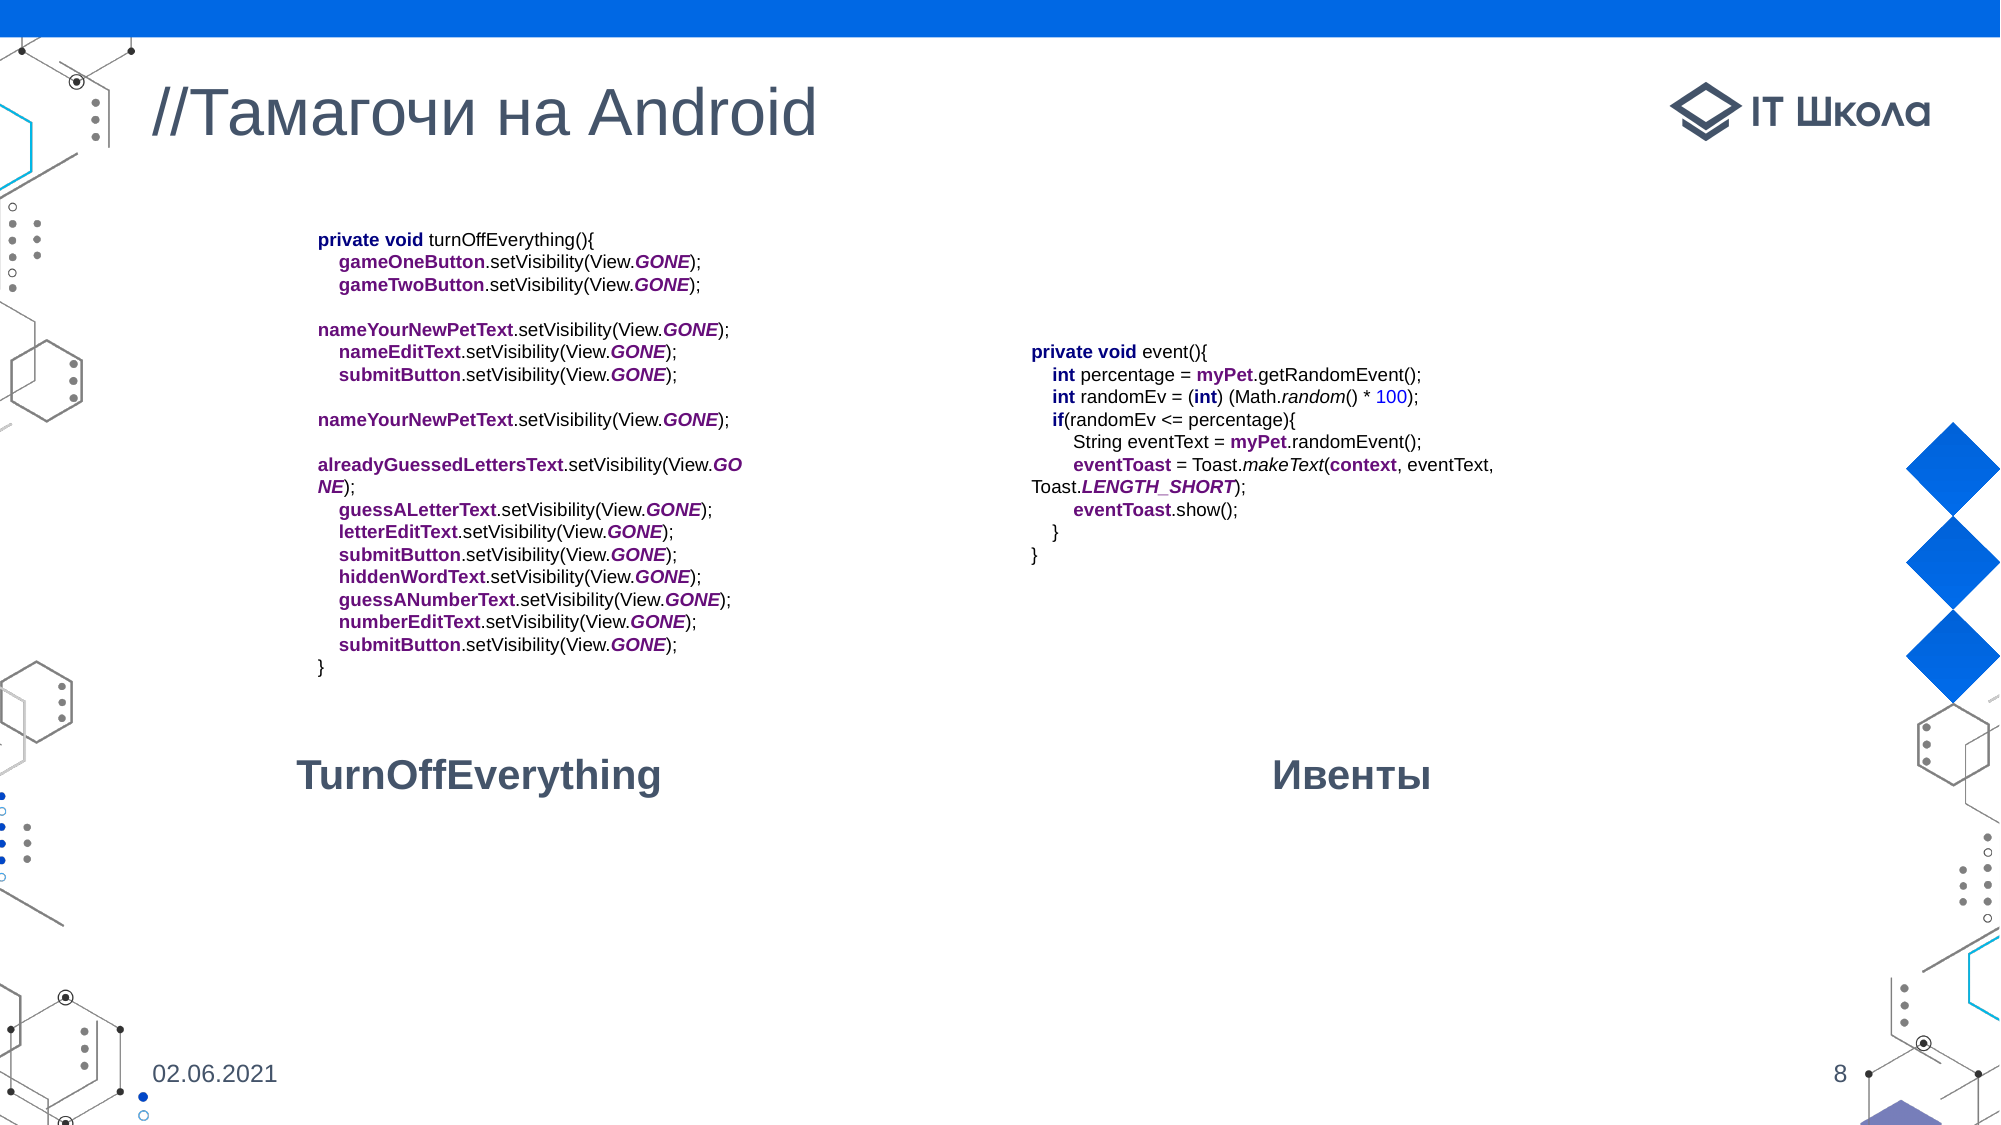

# //Тамагочи на Android
private void turnOffEverything(){
    gameOneButton.setVisibility(View.GONE);
    gameTwoButton.setVisibility(View.GONE);
    nameYourNewPetText.setVisibility(View.GONE);
    nameEditText.setVisibility(View.GONE);
    submitButton.setVisibility(View.GONE);
    nameYourNewPetText.setVisibility(View.GONE);
    alreadyGuessedLettersText.setVisibility(View.GONE);
    guessALetterText.setVisibility(View.GONE);
    letterEditText.setVisibility(View.GONE);
    submitButton.setVisibility(View.GONE);
    hiddenWordText.setVisibility(View.GONE);
    guessANumberText.setVisibility(View.GONE);
    numberEditText.setVisibility(View.GONE);
    submitButton.setVisibility(View.GONE);
}
private void event(){
    int percentage = myPet.getRandomEvent();
    int randomEv = (int) (Math.random() * 100);
    if(randomEv <= percentage){
        String eventText = myPet.randomEvent();
        eventToast = Toast.makeText(context, eventText, Toast.LENGTH_SHORT);
        eventToast.show();
    }
}
TurnOffEverything
Ивенты
02.06.2021
8